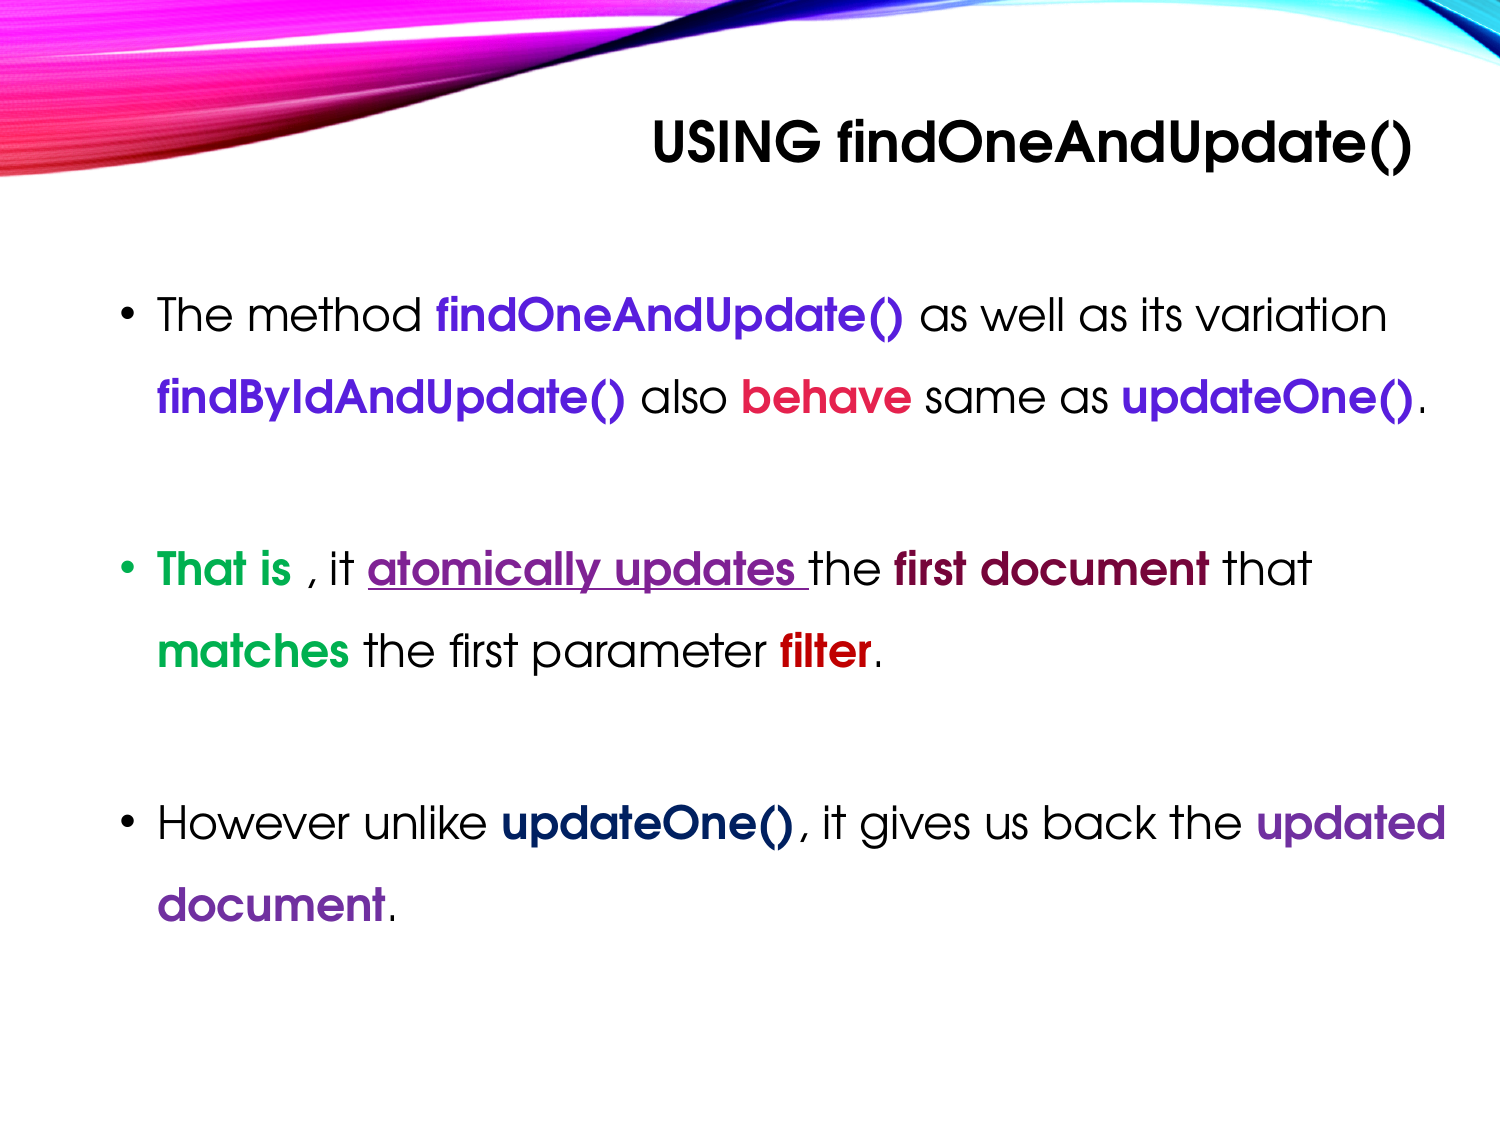

# Using findOneAndUpdate()
The method findOneAndUpdate() as well as its variation findByIdAndUpdate() also behave same as updateOne().

That is , it atomically updates the first document that matches the first parameter filter.

However unlike updateOne(), it gives us back the updated document.